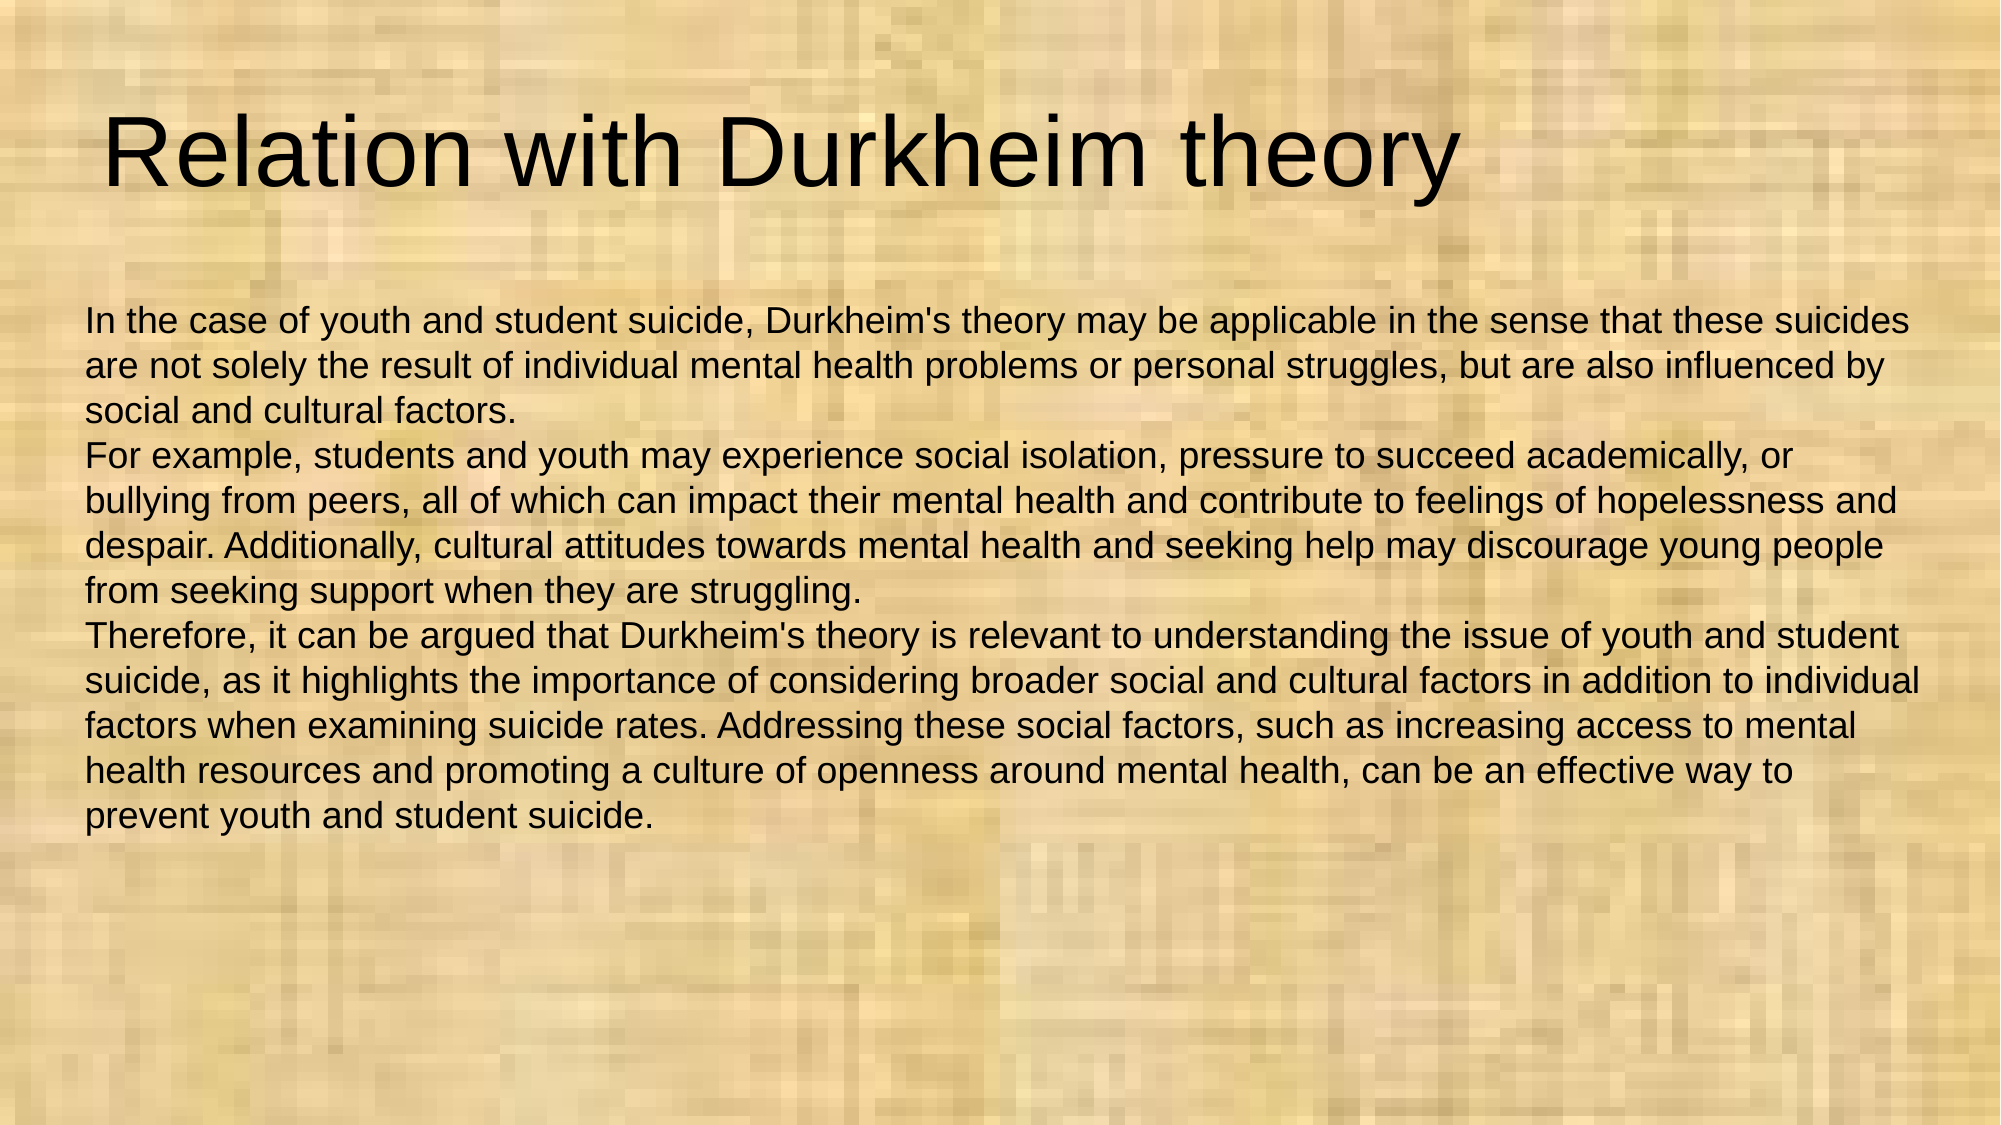

Relation with Durkheim theory

In the case of youth and student suicide, Durkheim's theory may be applicable in the sense that these suicides are not solely the result of individual mental health problems or personal struggles, but are also influenced by social and cultural factors.
For example, students and youth may experience social isolation, pressure to succeed academically, or bullying from peers, all of which can impact their mental health and contribute to feelings of hopelessness and despair. Additionally, cultural attitudes towards mental health and seeking help may discourage young people from seeking support when they are struggling.
Therefore, it can be argued that Durkheim's theory is relevant to understanding the issue of youth and student suicide, as it highlights the importance of considering broader social and cultural factors in addition to individual factors when examining suicide rates. Addressing these social factors, such as increasing access to mental health resources and promoting a culture of openness around mental health, can be an effective way to prevent youth and student suicide.